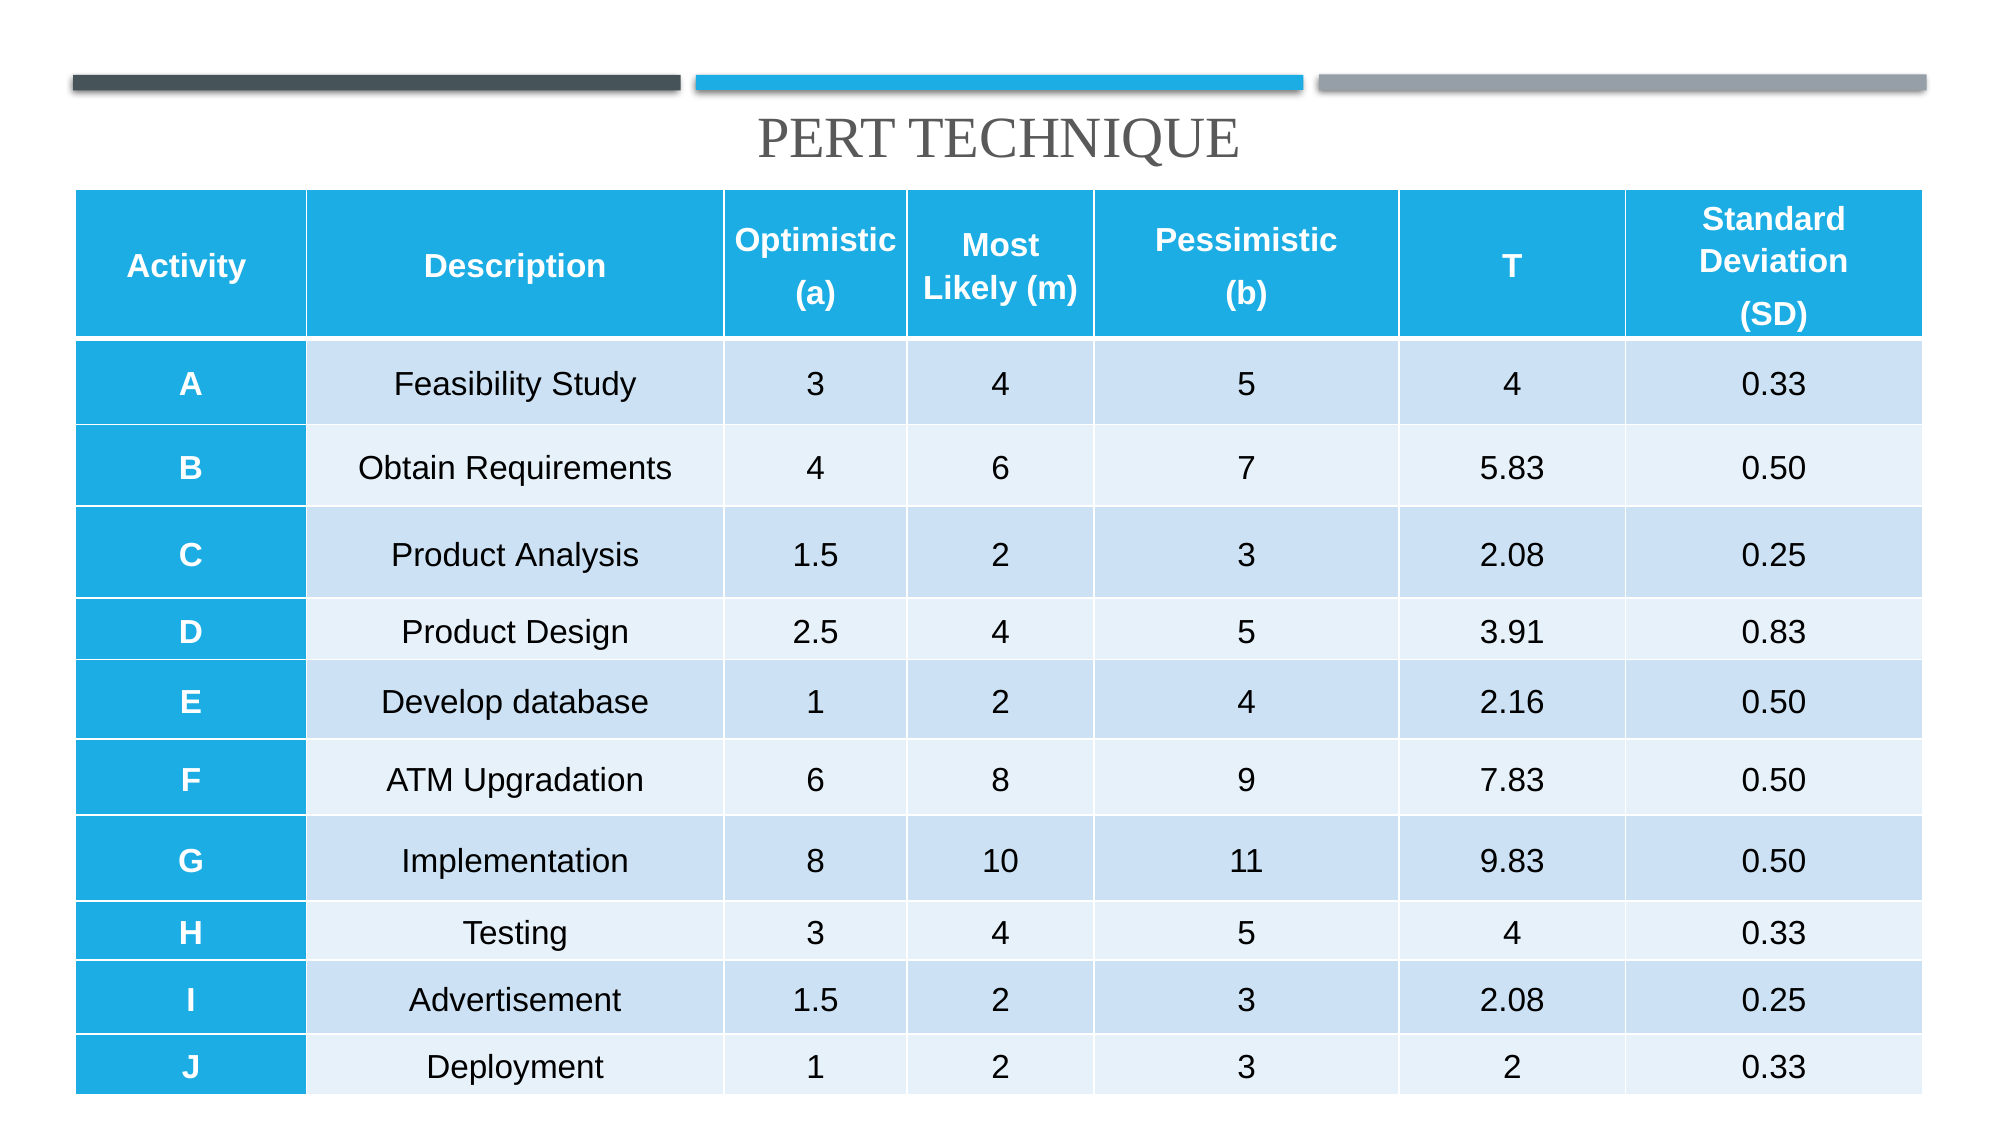

# Pert TECHNIQUE
| Activity | Description | Optimistic (a) | Most Likely (m) | Pessimistic (b) | T | Standard Deviation (SD) |
| --- | --- | --- | --- | --- | --- | --- |
| A | Feasibility Study | 3 | 4 | 5 | 4 | 0.33 |
| B | Obtain Requirements | 4 | 6 | 7 | 5.83 | 0.50 |
| C | Product Analysis | 1.5 | 2 | 3 | 2.08 | 0.25 |
| D | Product Design | 2.5 | 4 | 5 | 3.91 | 0.83 |
| E | Develop database | 1 | 2 | 4 | 2.16 | 0.50 |
| F | ATM Upgradation | 6 | 8 | 9 | 7.83 | 0.50 |
| G | Implementation | 8 | 10 | 11 | 9.83 | 0.50 |
| H | Testing | 3 | 4 | 5 | 4 | 0.33 |
| I | Advertisement | 1.5 | 2 | 3 | 2.08 | 0.25 |
| J | Deployment | 1 | 2 | 3 | 2 | 0.33 |